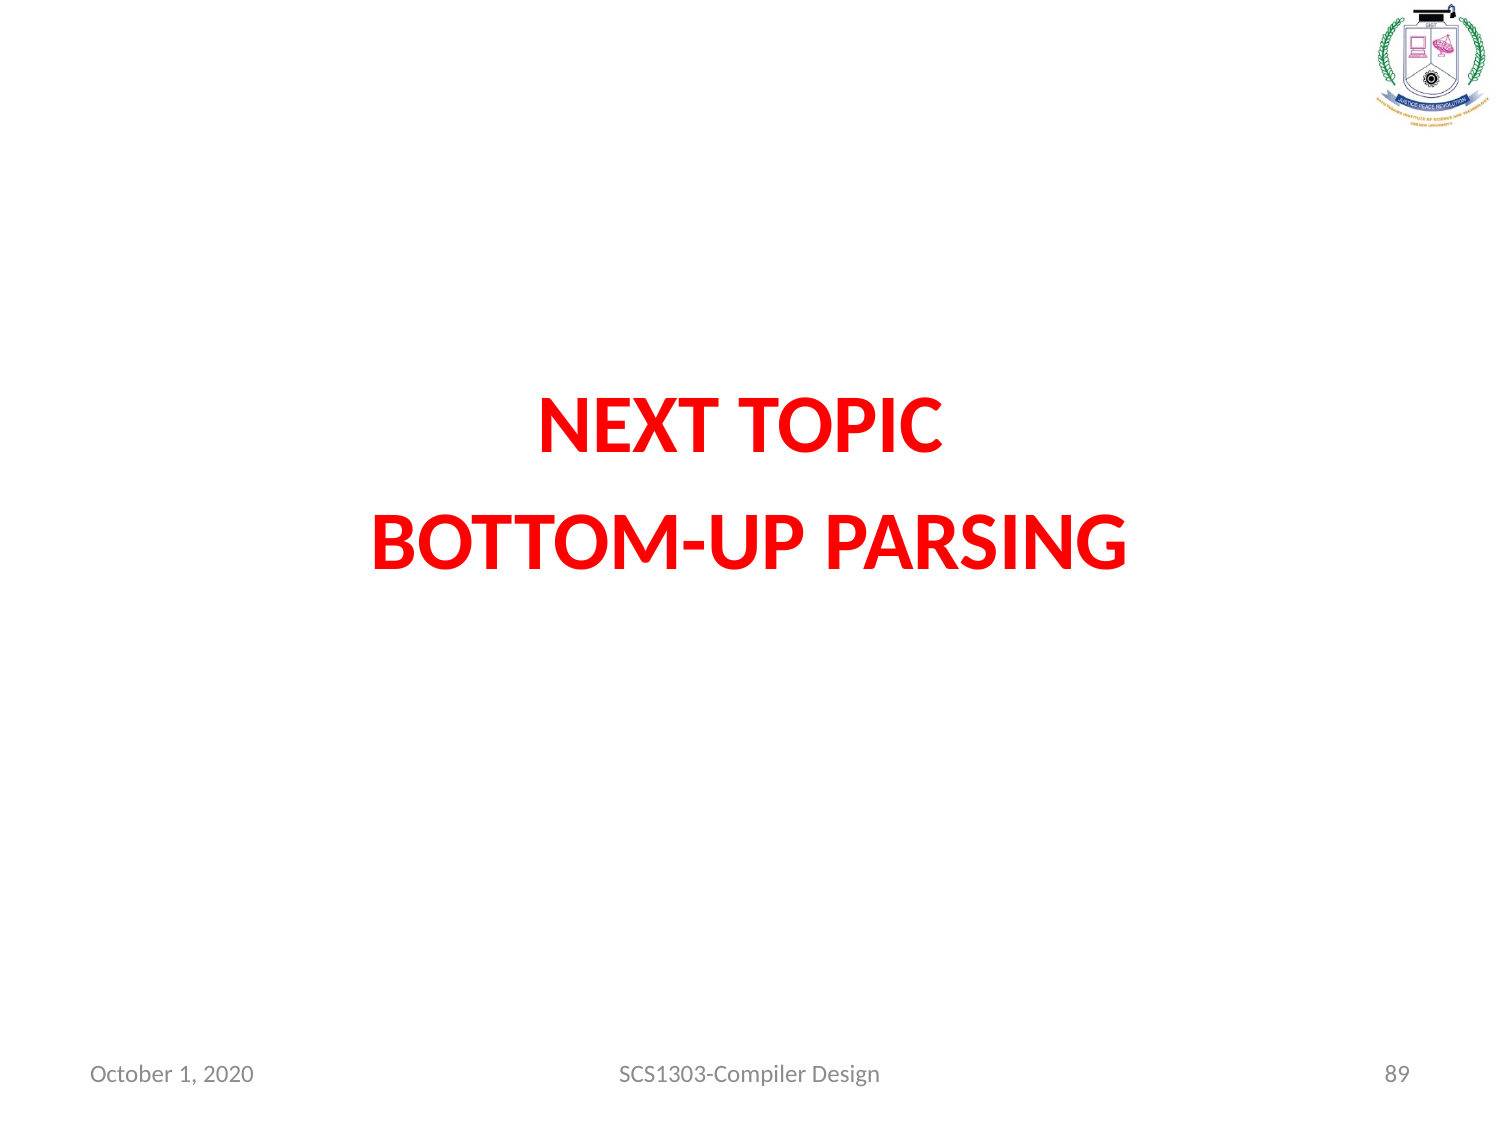

NEXT TOPIC
BOTTOM-UP PARSING
October 1, 2020
SCS1303-Compiler Design
89